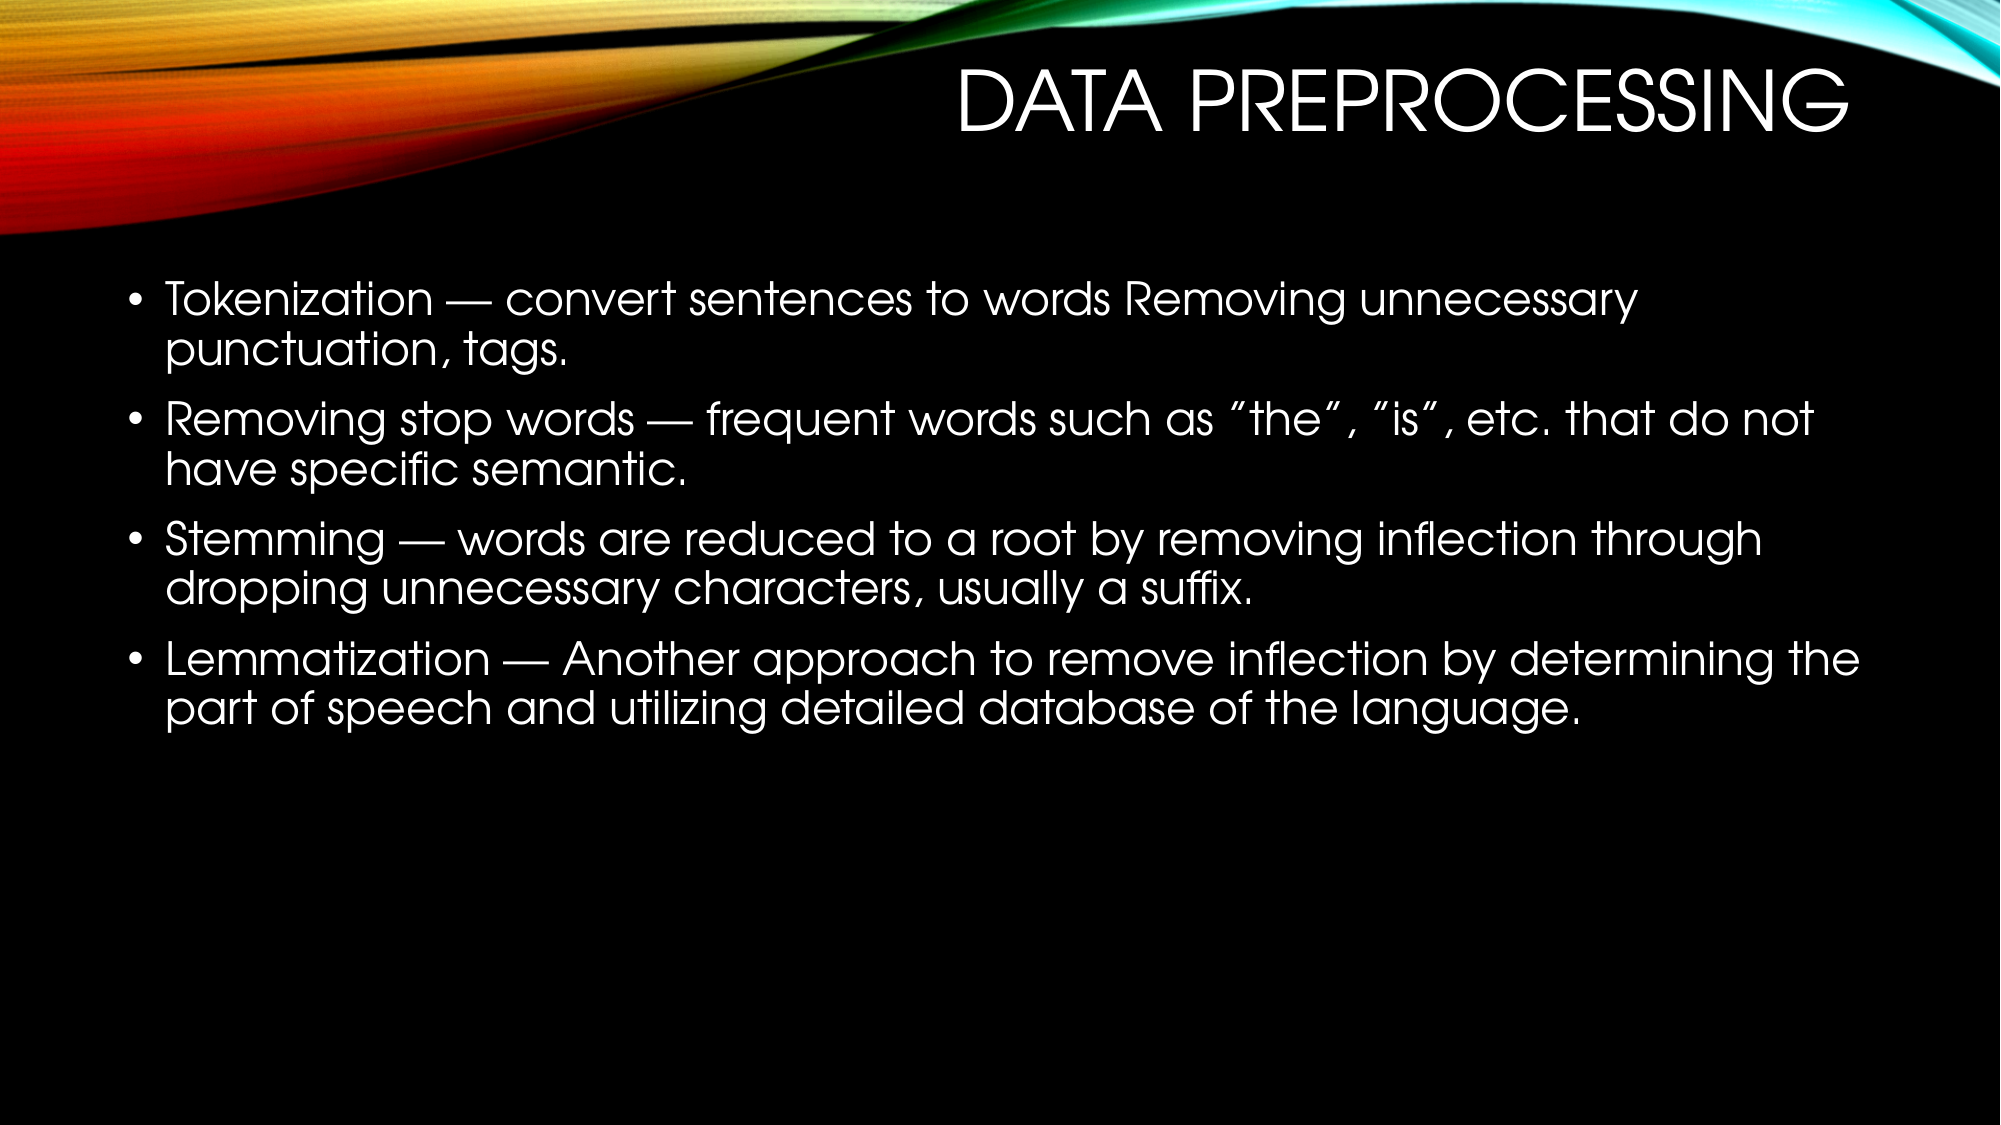

# Data preprocessing
Tokenization — convert sentences to words Removing unnecessary punctuation, tags.
Removing stop words — frequent words such as ”the”, ”is”, etc. that do not have specific semantic.
Stemming — words are reduced to a root by removing inflection through dropping unnecessary characters, usually a suffix.
Lemmatization — Another approach to remove inflection by determining the part of speech and utilizing detailed database of the language.